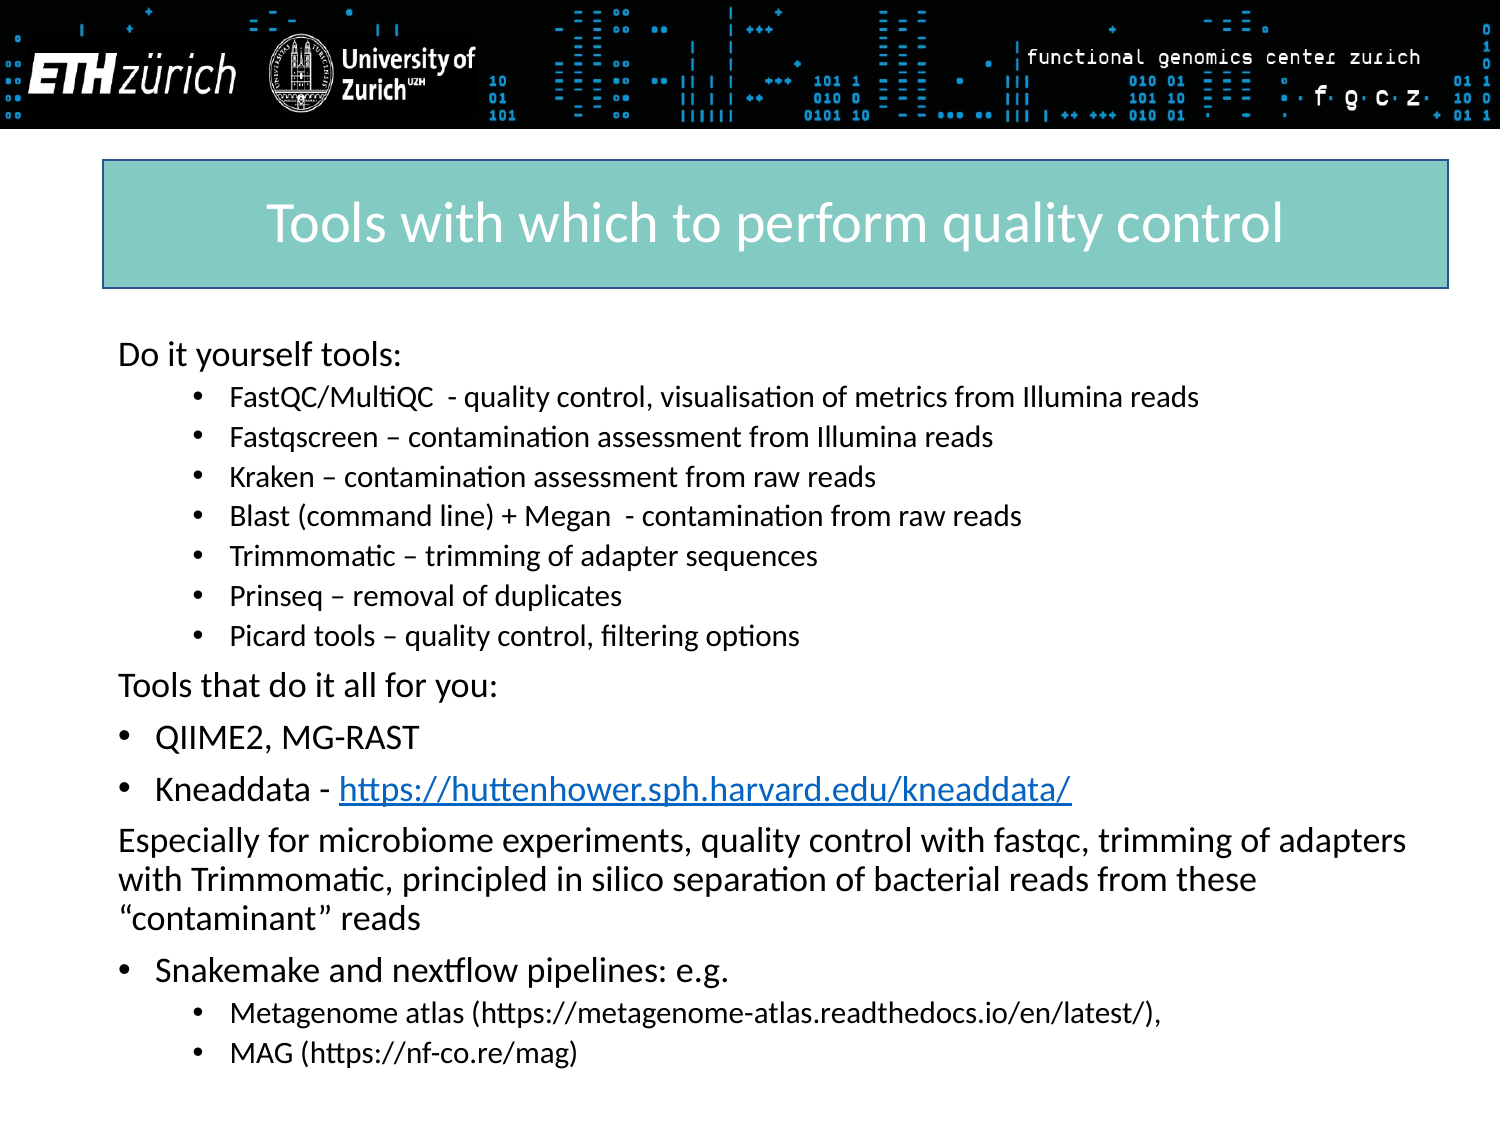

Tools with which to perform quality control
Do it yourself tools:
FastQC/MultiQC  - quality control, visualisation of metrics from Illumina reads
Fastqscreen – contamination assessment from Illumina reads
Kraken – contamination assessment from raw reads
Blast (command line) + Megan  - contamination from raw reads
Trimmomatic – trimming of adapter sequences
Prinseq – removal of duplicates
Picard tools – quality control, filtering options
Tools that do it all for you:
QIIME2, MG-RAST
Kneaddata - https://huttenhower.sph.harvard.edu/kneaddata/
Especially for microbiome experiments, quality control with fastqc, trimming of adapters with Trimmomatic, principled in silico separation of bacterial reads from these “contaminant” reads
Snakemake and nextflow pipelines: e.g.
Metagenome atlas (https://metagenome-atlas.readthedocs.io/en/latest/),
MAG (https://nf-co.re/mag)